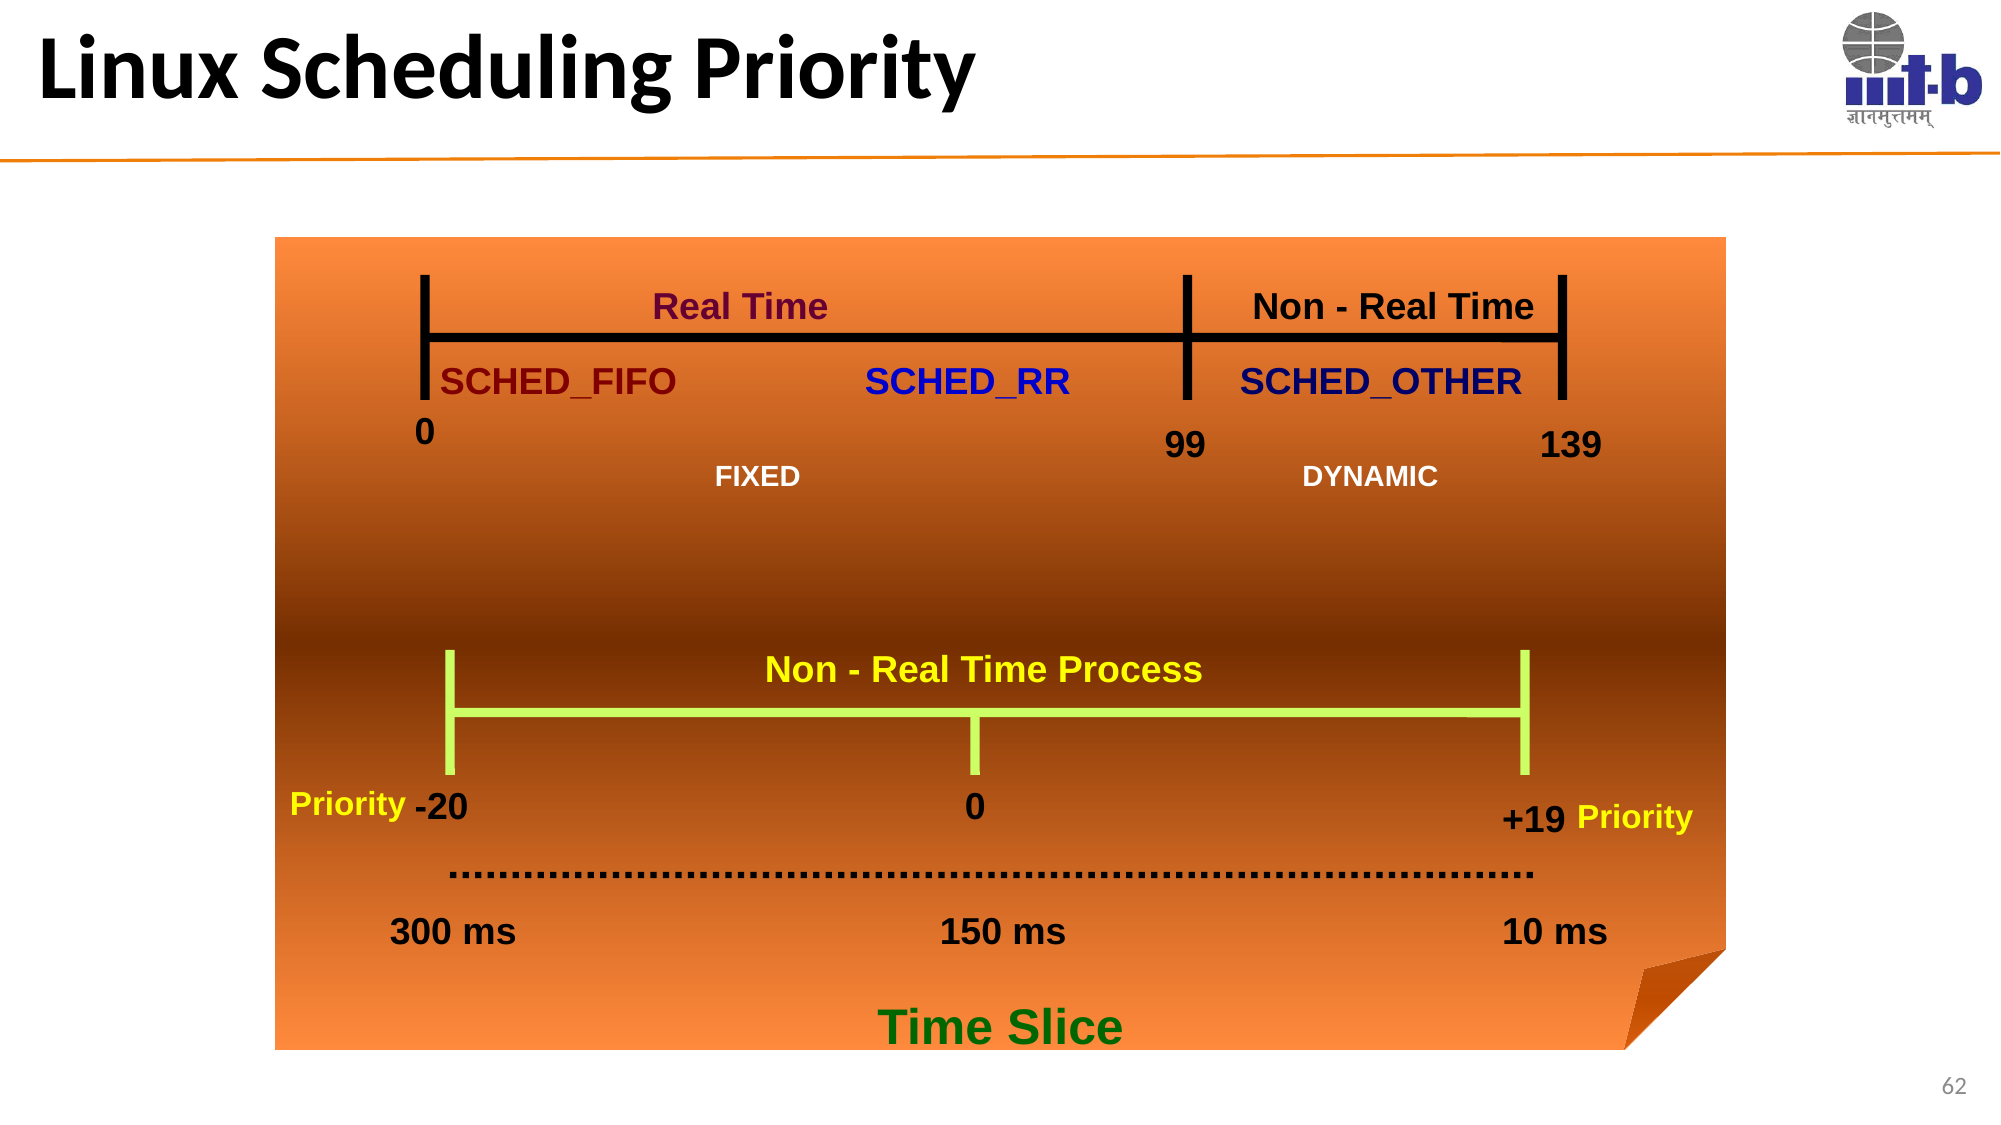

# Linux Scheduling Priority

Real Time
Non - Real Time

SCHED_FIFO
SCHED_RR
SCHED_OTHER
0
99
139
FIXED
DYNAMIC
Non - Real Time Process

Priority
-20
0
Priority
+19

300 ms
150 ms
10 ms
Time Slice
62